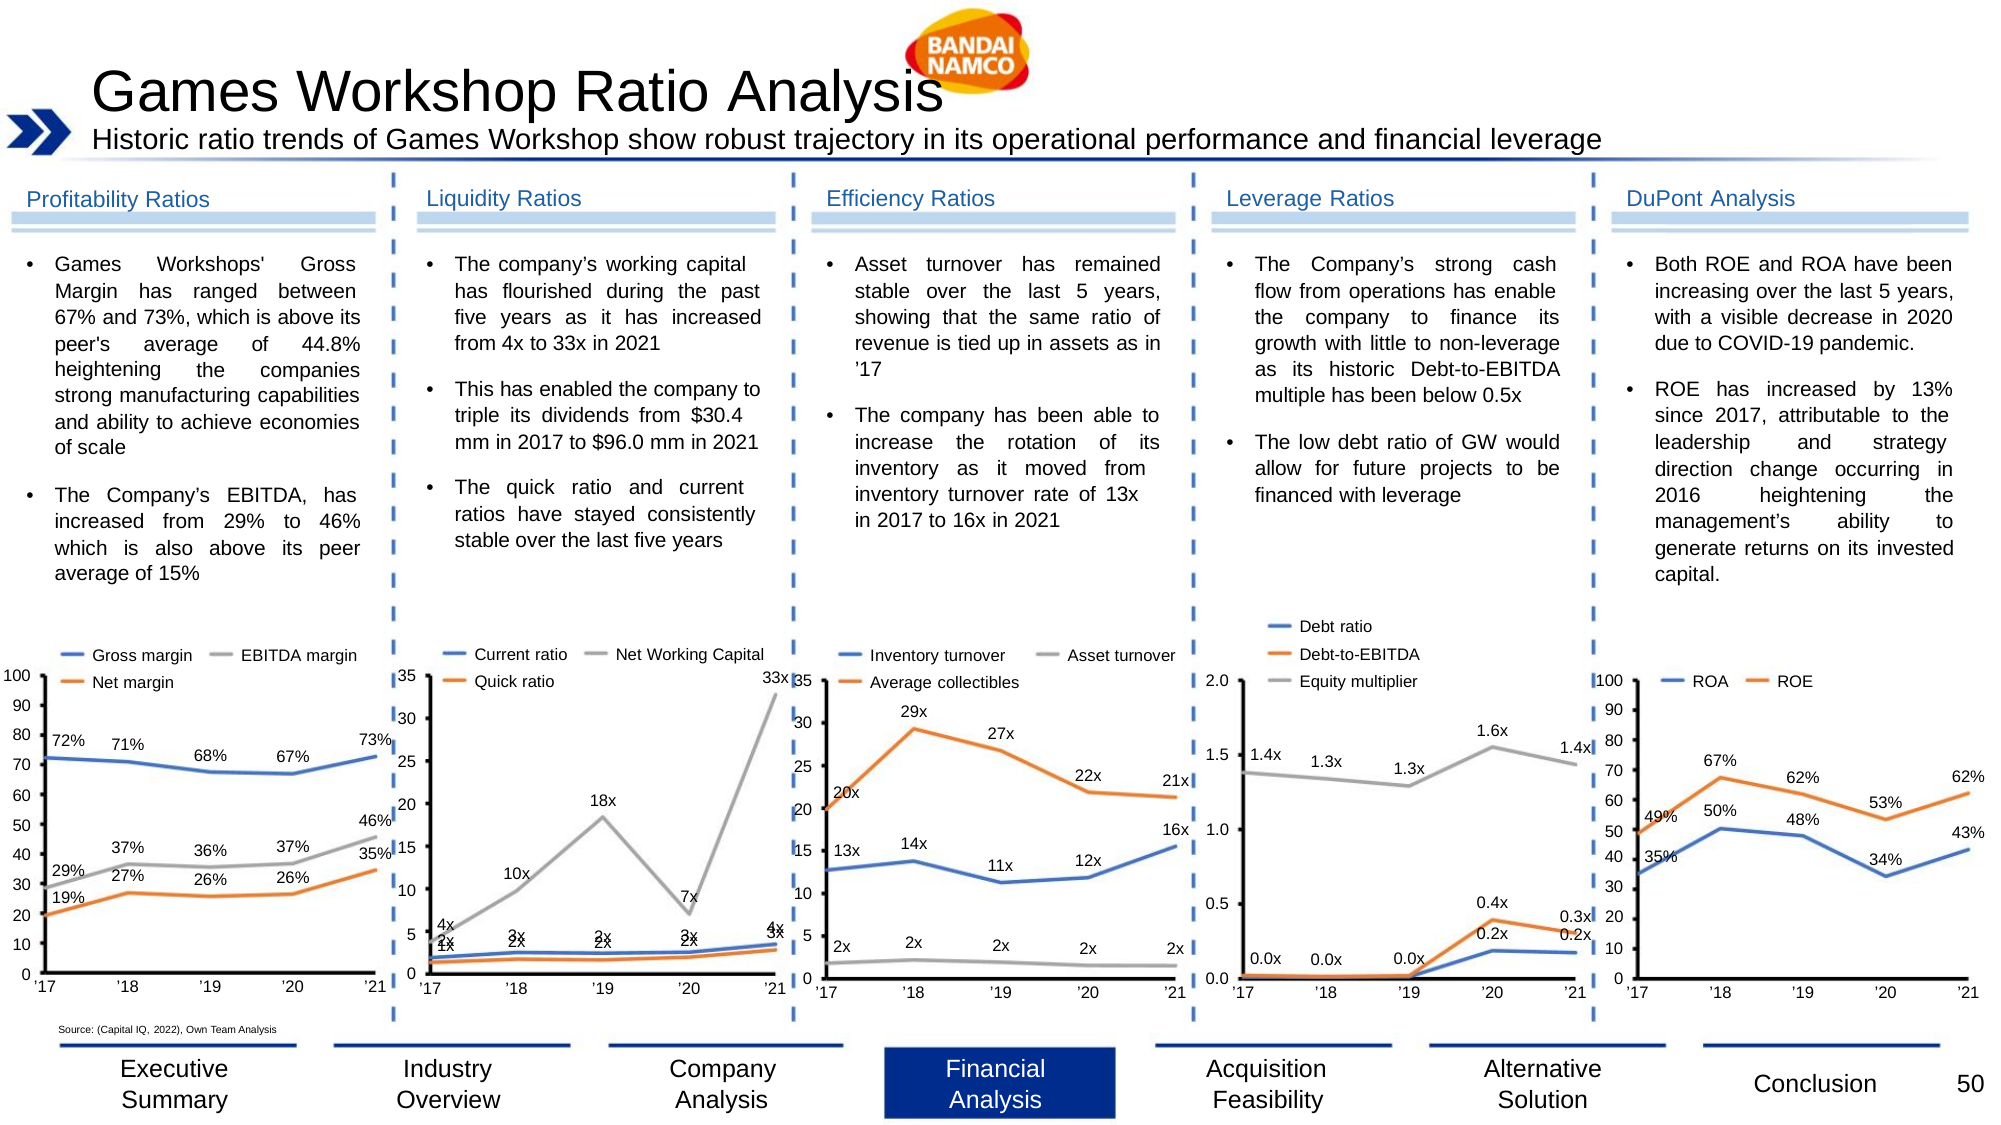

Games Workshop Ratio Analysis
Historic ratio trends of Games Workshop show robust trajectory in its operational performance and financial leverage
DuPont Analysis
Liquidity Ratios
Efficiency Ratios
Leverage Ratios
Profitability Ratios
•
Games
Workshops'
Gross
•
The company’s working capital
has flourished during the past
five years as it has increased
from 4x to 33x in 2021
•
Asset turnover has remained
stable over the last 5 years,
showing that the same ratio of
revenue is tied up in assets as in
’17
•
The Company’s strong cash
flow from operations has enable
the company to finance its
growth with little to non-leverage
as its historic Debt-to-EBITDA
multiple has been below 0.5x
•
Both ROE and ROA have been
increasing over the last 5 years,
with a visible decrease in 2020
due to COVID-19 pandemic.
Margin has ranged between
67% and 73%, which is above its
peer's
heightening
strong manufacturing capabilities
and ability to achieve economies
of scale
average
the
of
44.8%
companies
•
•
This has enabled the company to
triple its dividends from $30.4
mm in 2017 to $96.0 mm in 2021
•
ROE has increased by 13%
since 2017, attributable to the
•
The company has been able to
increase the rotation of its
inventory as it moved from
inventory turnover rate of 13x
in 2017 to 16x in 2021
•
The low debt ratio of GW would
allow for future projects to be
financed with leverage
leadership
and
strategy
direction change occurring in
The quick ratio and current
ratios have stayed consistently
stable over the last five years
•
The Company’s EBITDA, has
increased from 29% to 46%
which is also above its peer
average of 15%
2016
management’s
heightening
ability
the
to
generate returns on its invested
capital.
Debt ratio
Current ratio
Quick ratio
Net Working Capital
33x
Debt-to-EBITDA
Equity multiplier
Gross margin
Net margin
EBITDA margin
Inventory turnover
Asset turnover
35
30
25
20
15
10
5
100
35
30
25
20
2.0
100
90
80
70
60
50
ROA
ROE
Average collectibles
90
80
70
60
50
40
30
20
10
0
29x
27x
1.6x
73%
72%
71%
1.4x
1.5 1.4x
68%
67%
67%
50%
1.3x
1.3x
22x
12x
62%
43%
62%
48%
21x
20x
18x
53%
34%
49%
46%
35%
16x 1.0
14x
11x
37%
26%
37%
27%
36%
26%
15 13x
40 35%
30
29%
19%
10x
3x
10
5
7x
3x
0.4x
0.2x
0.5
0.3x 20
0.2x
4x
2x
4x
3x
2x
2x
2x
2x
2x
2x
1x
2x
’17
2x
10
2x
0.0x
’19
0.0x
’17
0.0x
’18
0
0
0.0
0
’17
’21
’19
’20
’18
’20
’21
’17
’18
’19
’20
’19
’19
’21
’17
’20
’21
’18
’20
’21
’18
Source: (Capital IQ, 2022), Own Team Analysis
Executive
Summary
Industry
Overview
Company
Analysis
Financial
Analysis
Acquisition
Feasibility
Alternative
Solution
Conclusion
50